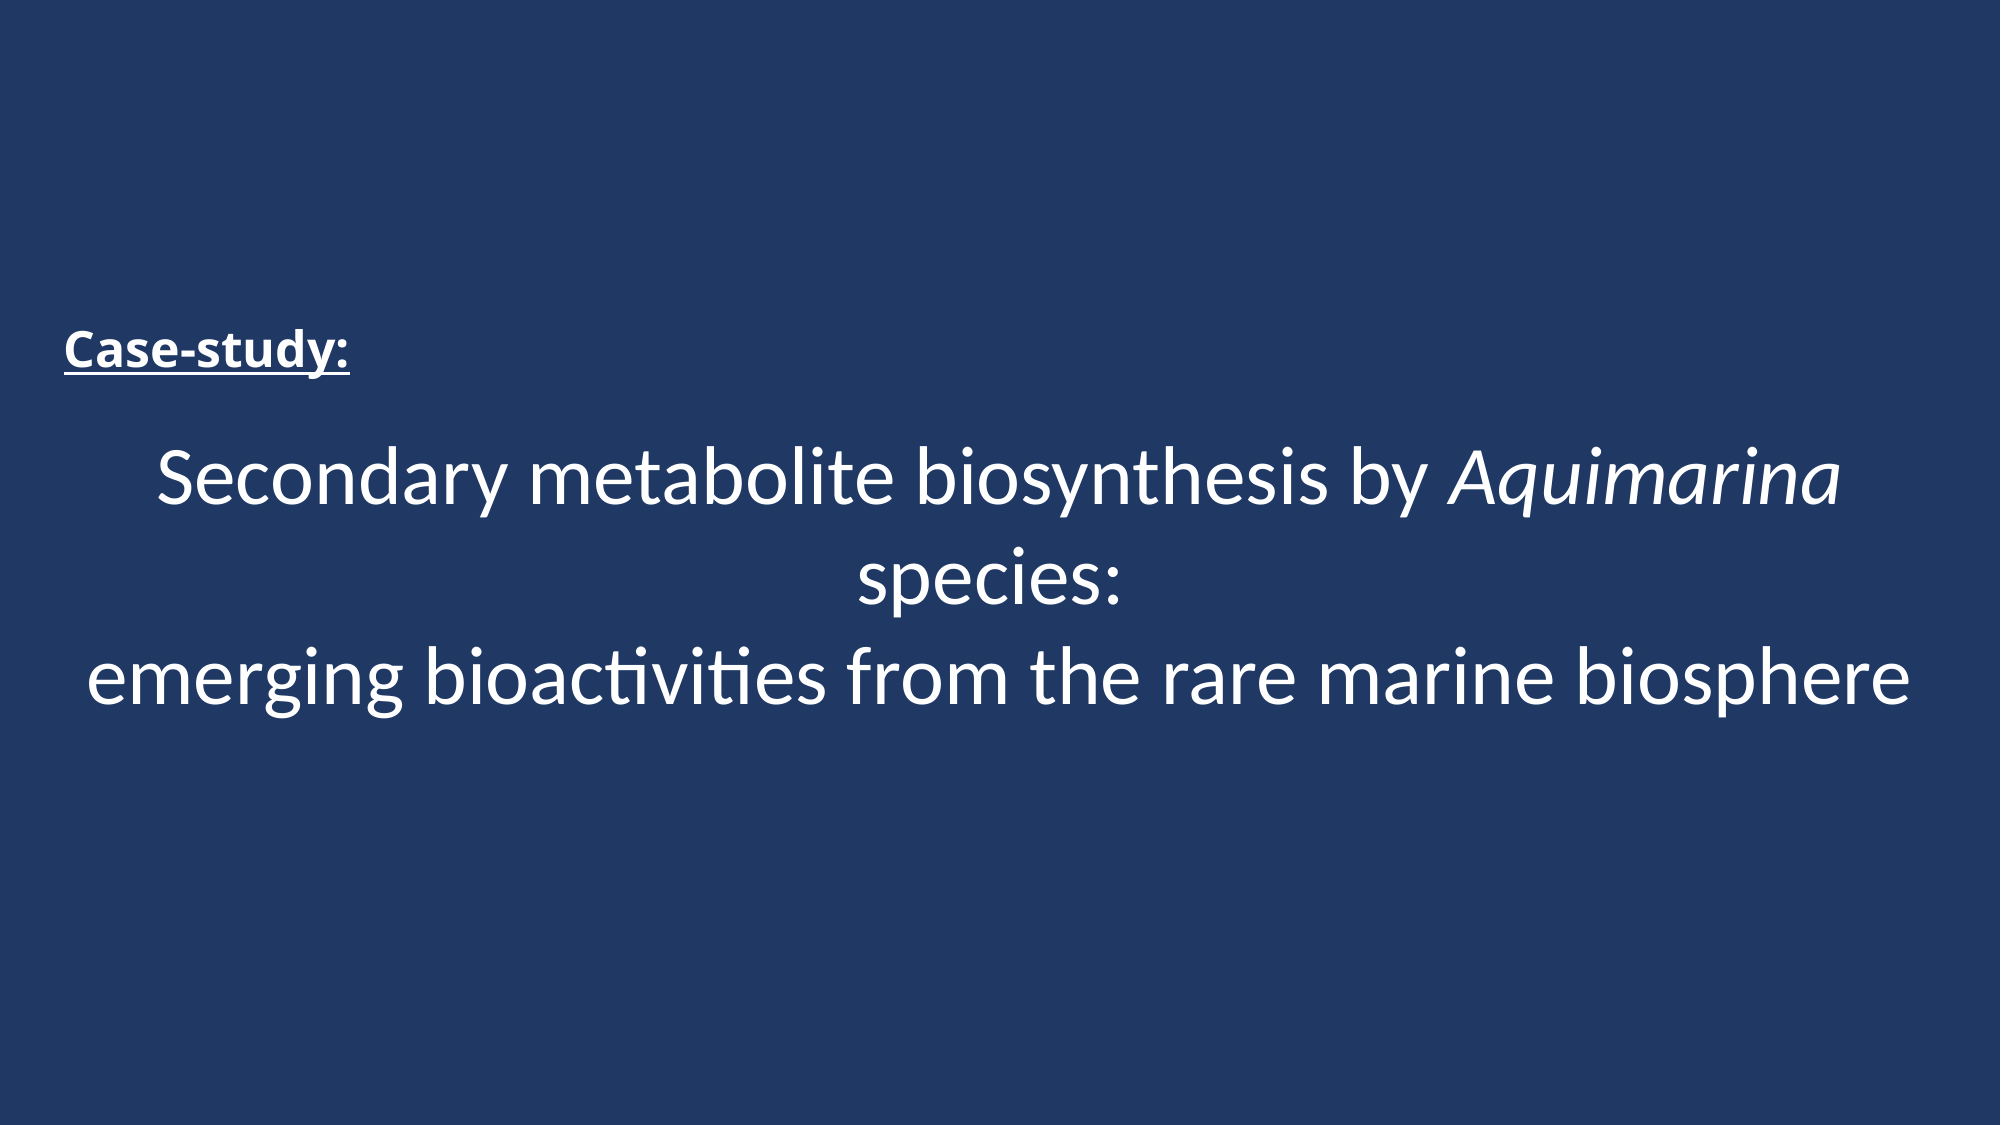

Case-study:
Secondary metabolite biosynthesis by Aquimarina species:
emerging bioactivities from the rare marine biosphere